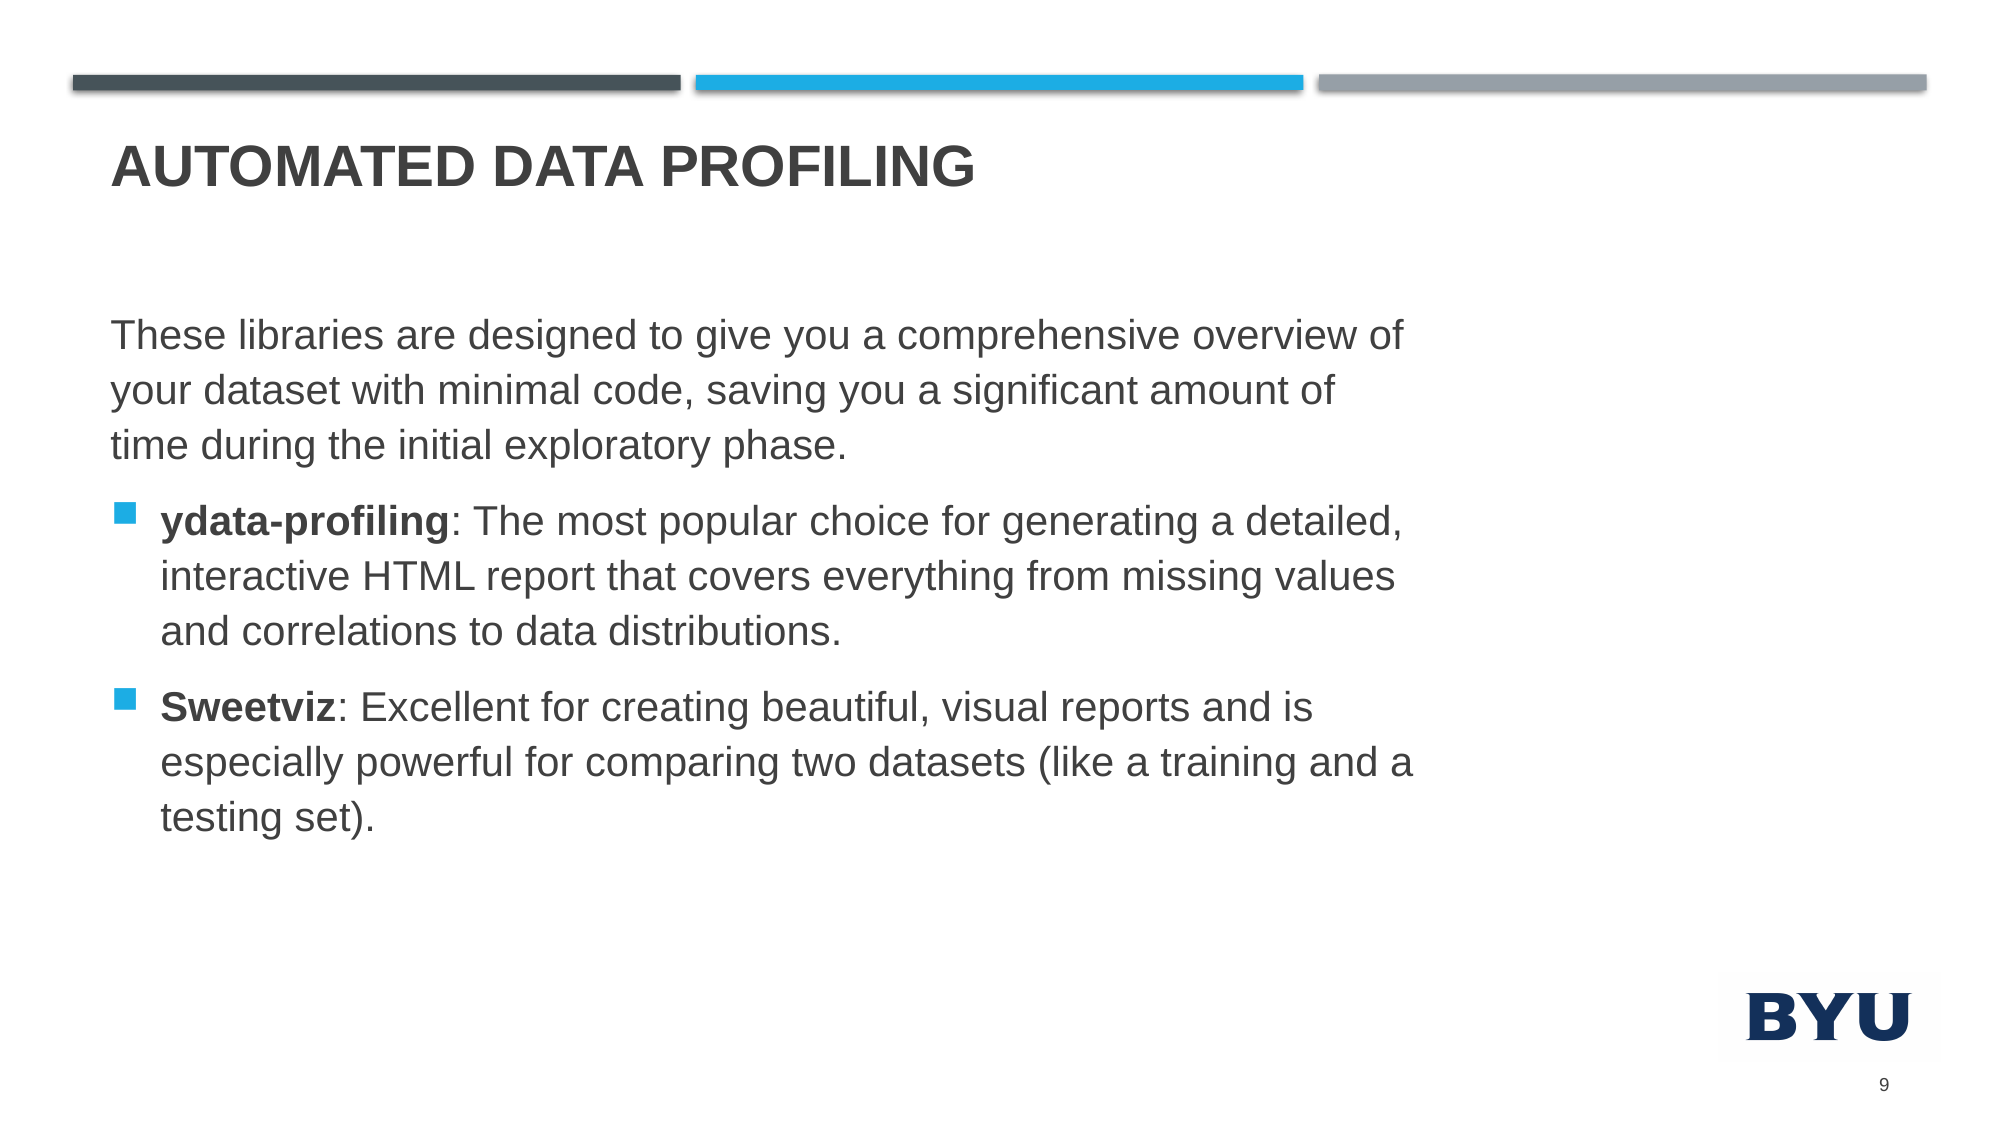

# Automated Data Profiling
These libraries are designed to give you a comprehensive overview of your dataset with minimal code, saving you a significant amount of time during the initial exploratory phase.
ydata-profiling: The most popular choice for generating a detailed, interactive HTML report that covers everything from missing values and correlations to data distributions.
Sweetviz: Excellent for creating beautiful, visual reports and is especially powerful for comparing two datasets (like a training and a testing set).

9